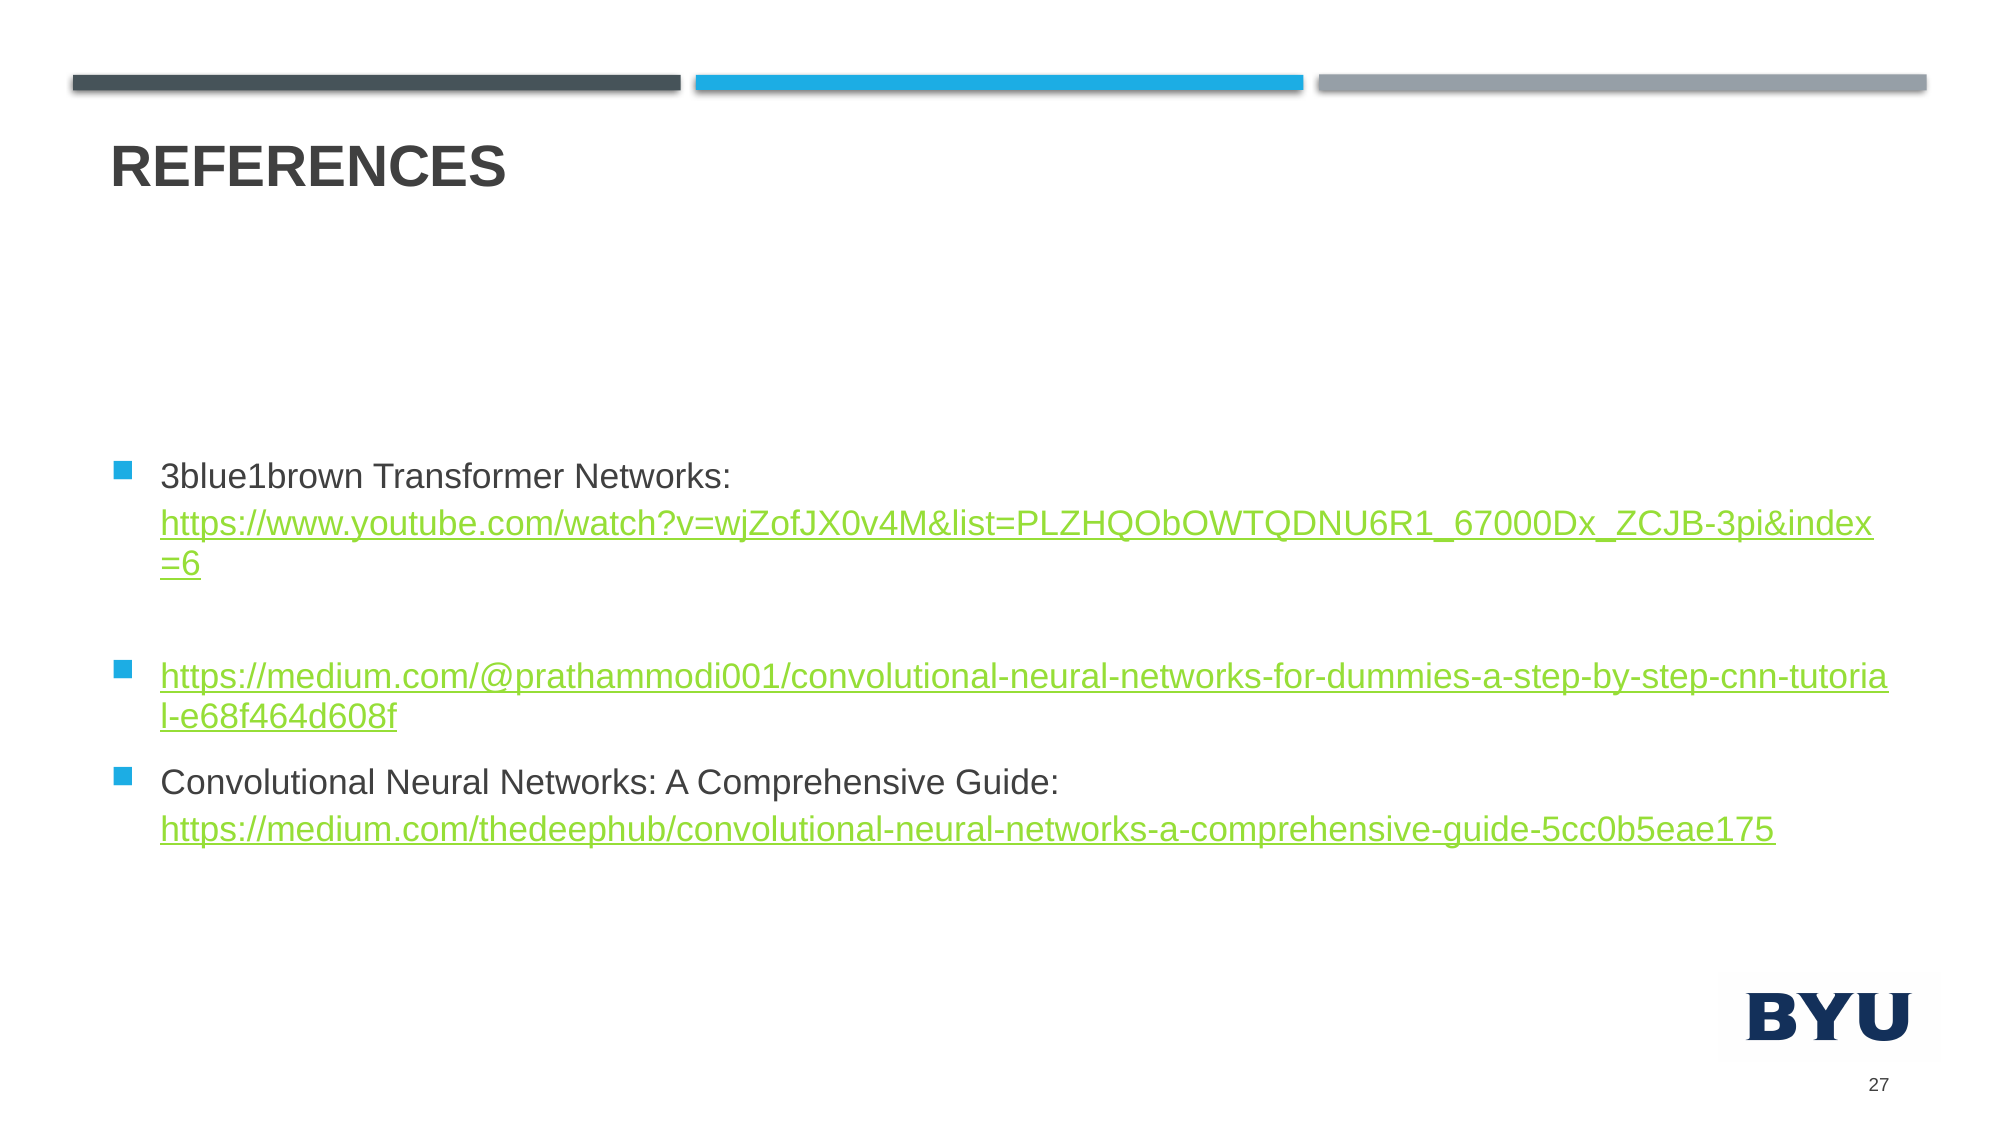

# References
3blue1brown Transformer Networks: https://www.youtube.com/watch?v=wjZofJX0v4M&list=PLZHQObOWTQDNU6R1_67000Dx_ZCJB-3pi&index=6
https://medium.com/@prathammodi001/convolutional-neural-networks-for-dummies-a-step-by-step-cnn-tutorial-e68f464d608f
Convolutional Neural Networks: A Comprehensive Guide: https://medium.com/thedeephub/convolutional-neural-networks-a-comprehensive-guide-5cc0b5eae175
27